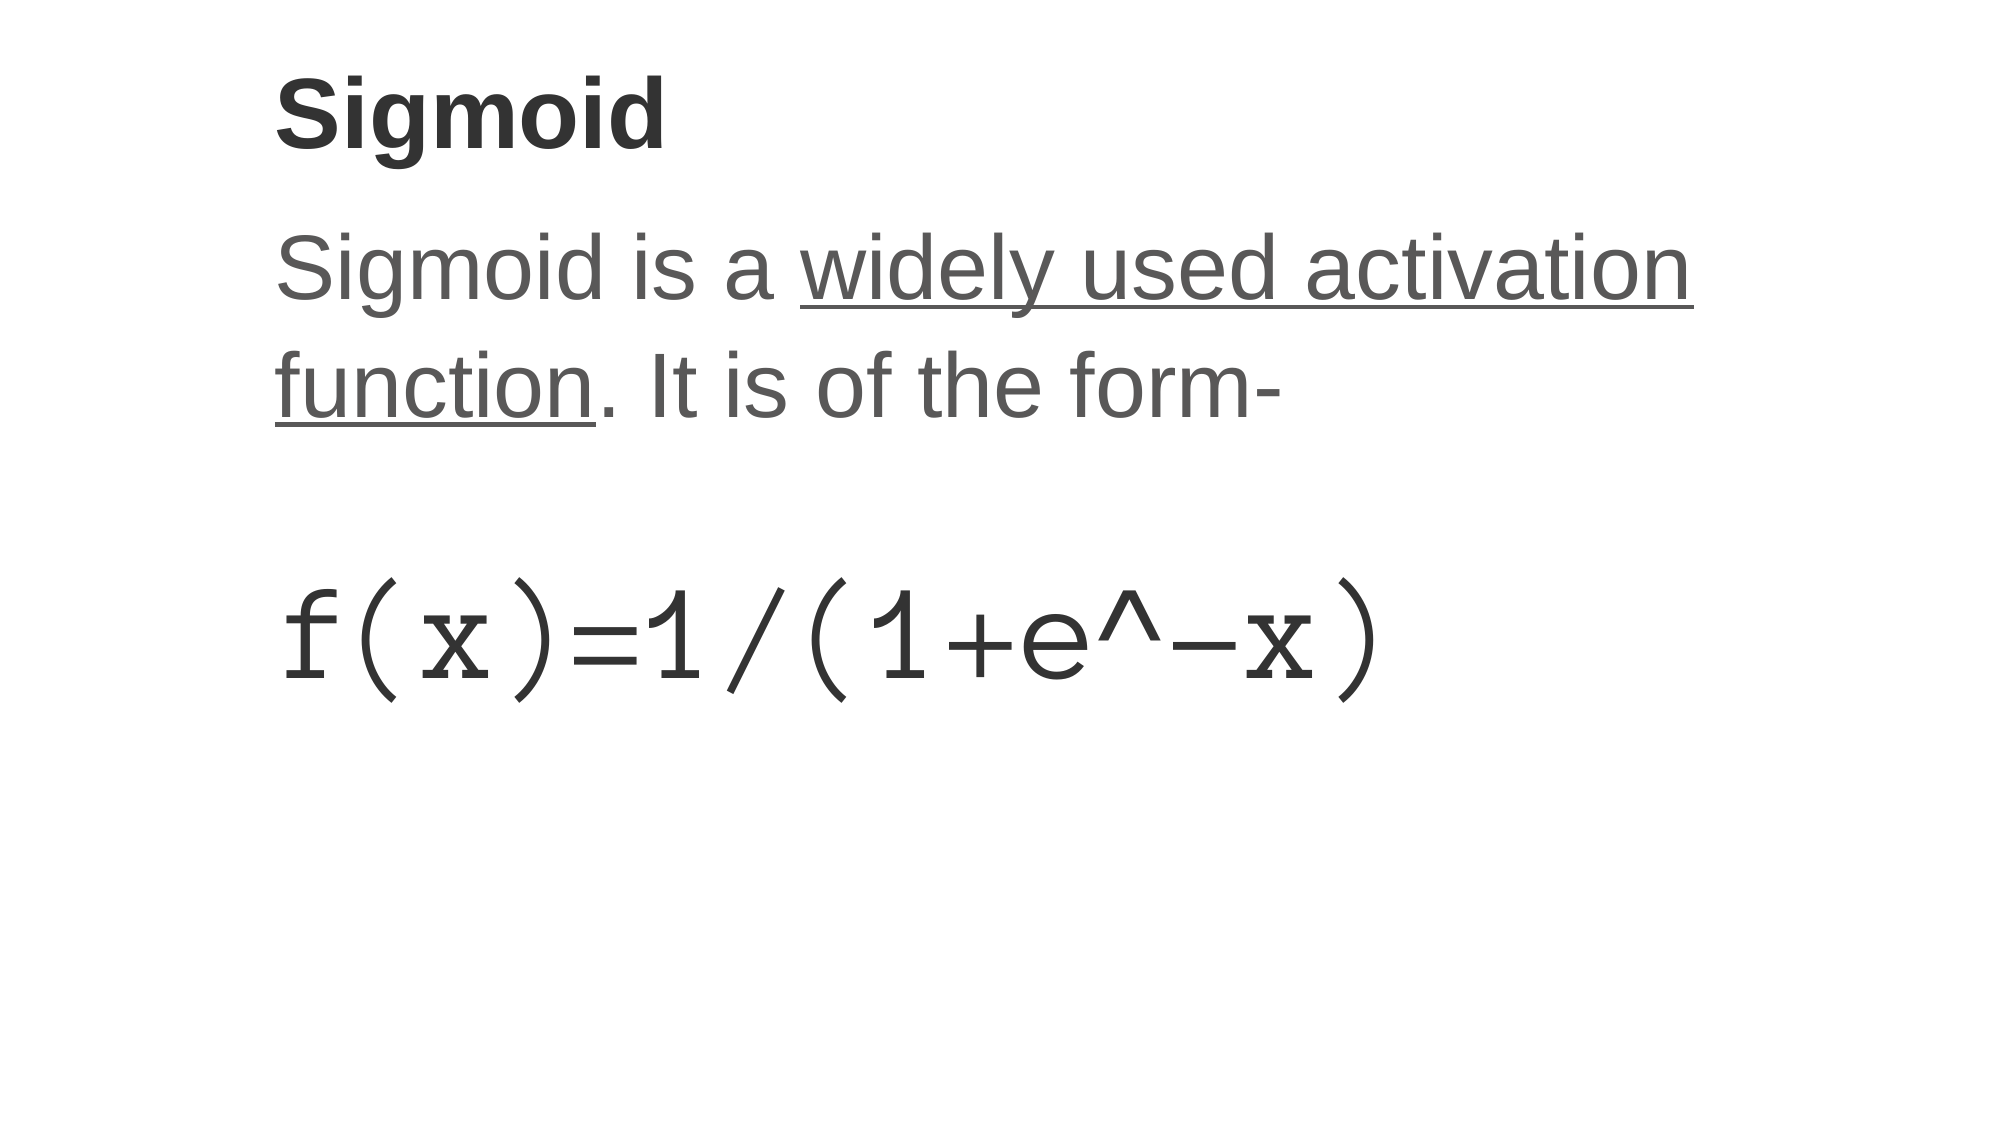

Sigmoid
Sigmoid is a widely used activation function. It is of the form-

f(x)=1/(1+e^-x)